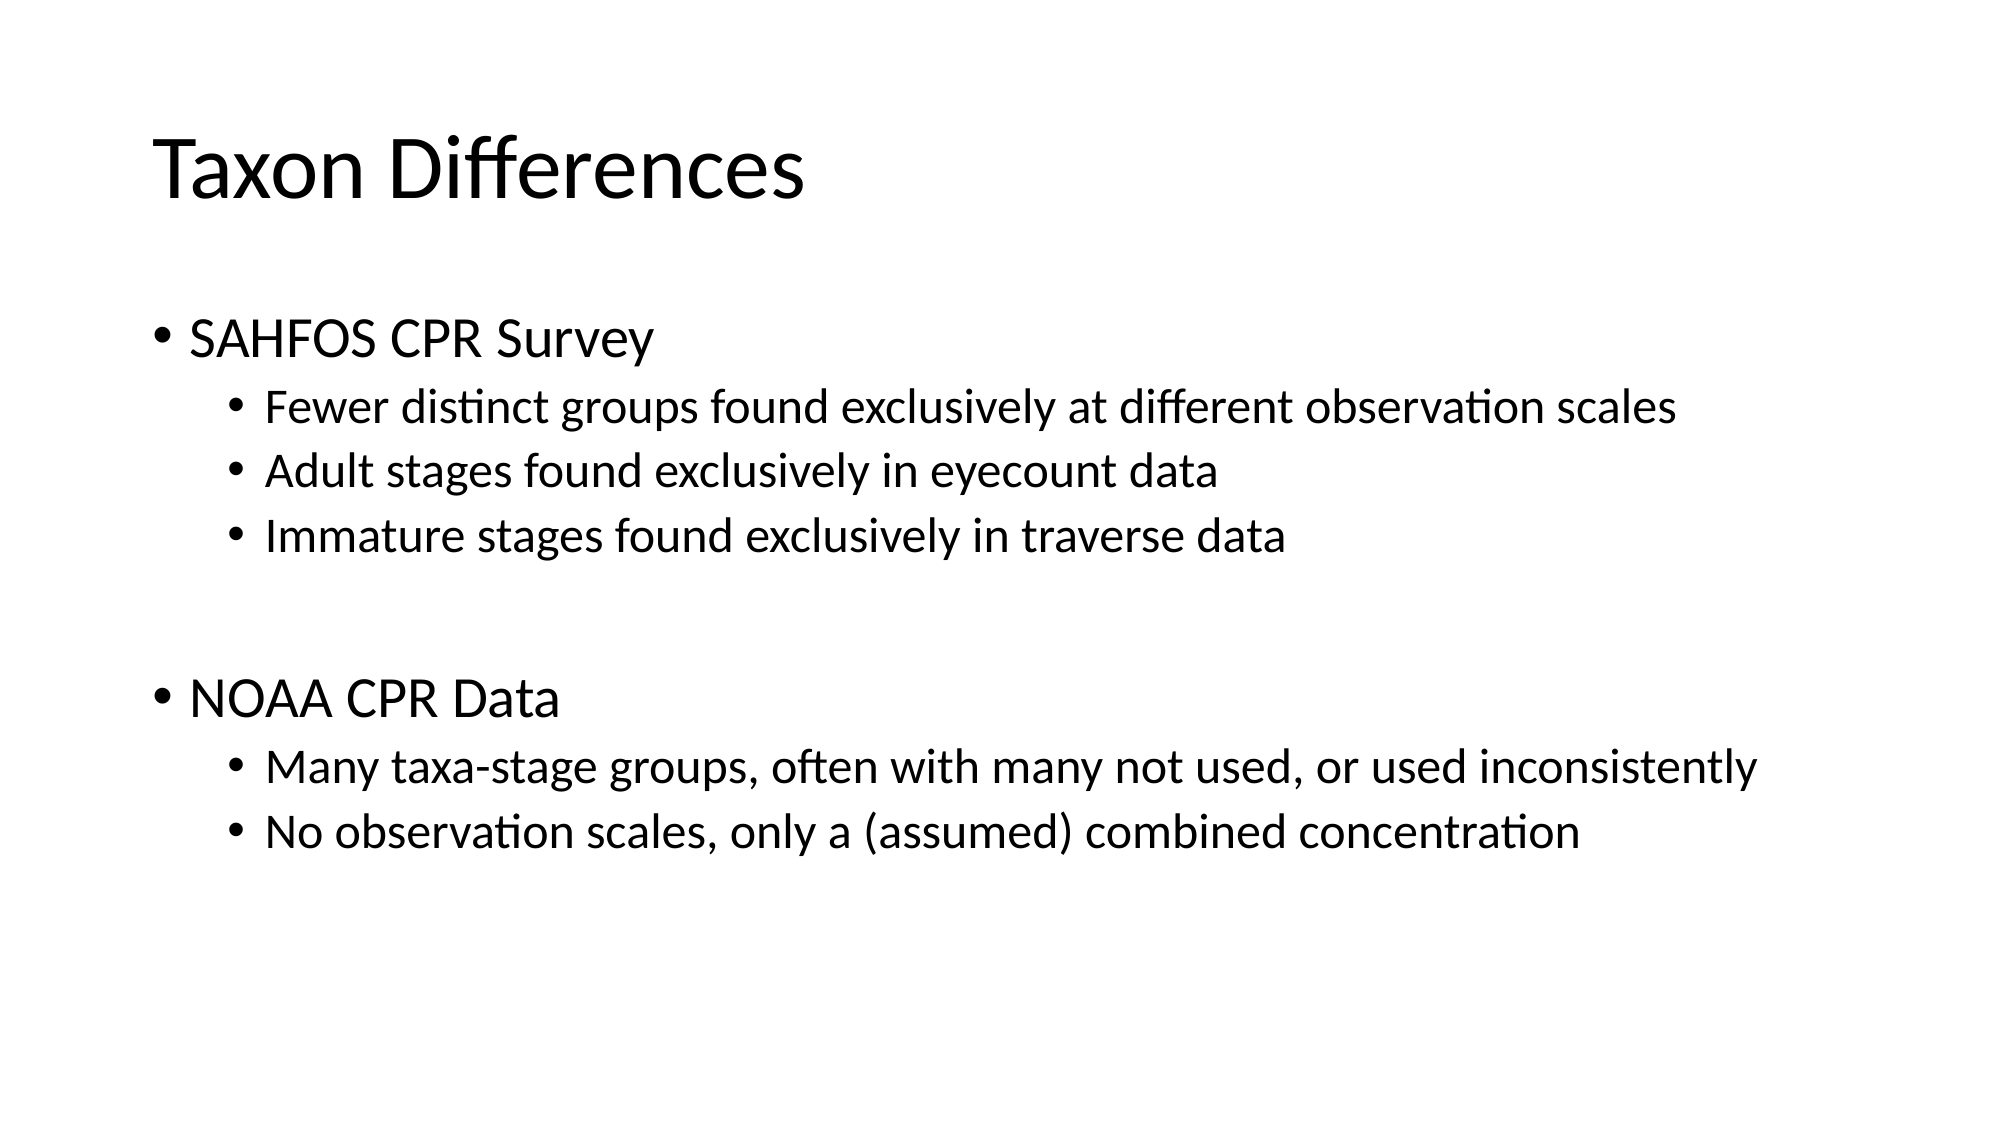

# Taxon Differences
SAHFOS CPR Survey
Fewer distinct groups found exclusively at different observation scales
Adult stages found exclusively in eyecount data
Immature stages found exclusively in traverse data

NOAA CPR Data
Many taxa-stage groups, often with many not used, or used inconsistently
No observation scales, only a (assumed) combined concentration